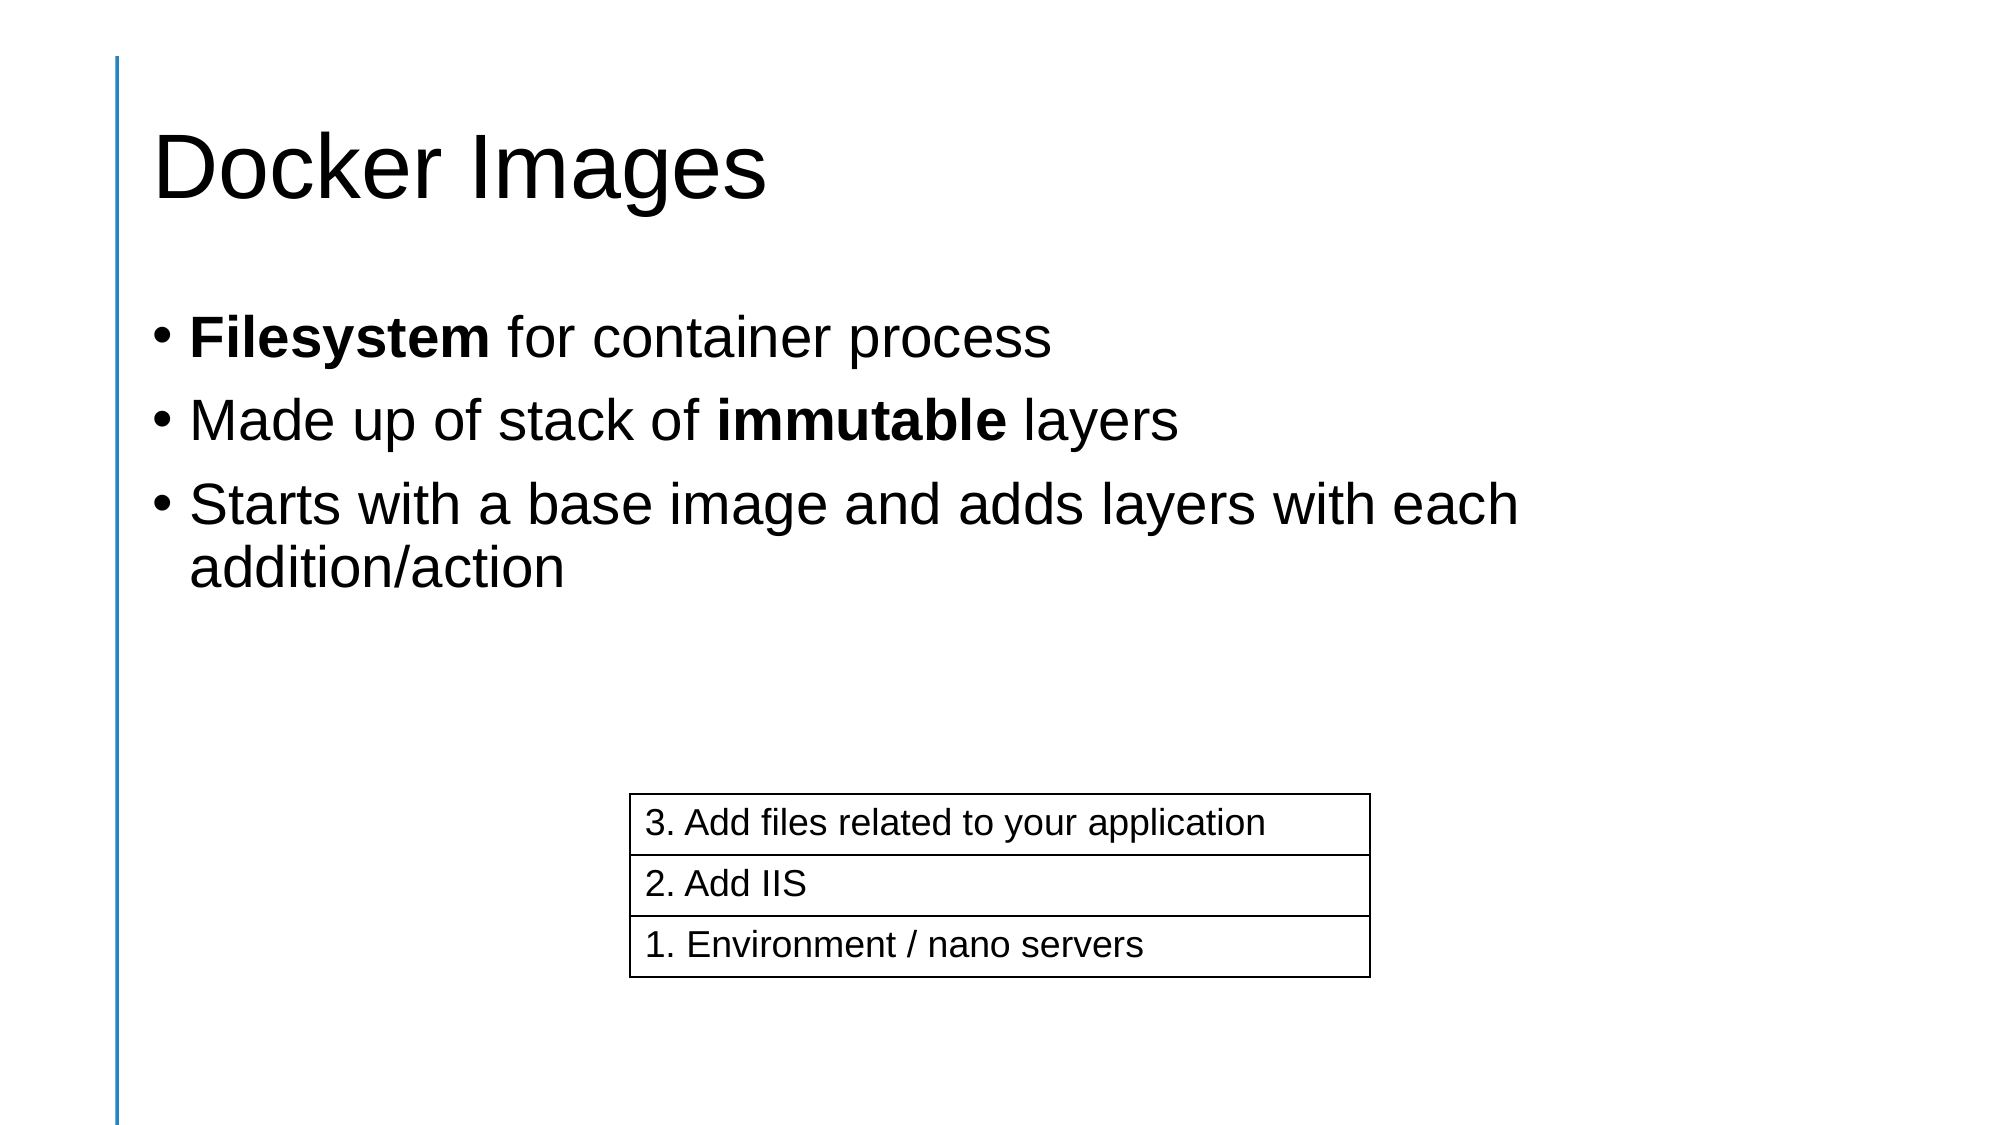

# Docker Images
Filesystem for container process
Made up of stack of immutable layers
Starts with a base image and adds layers with each addition/action

| 3. Add files related to your application |
| --- |
| 2. Add IIS |
| 1. Environment / nano servers |